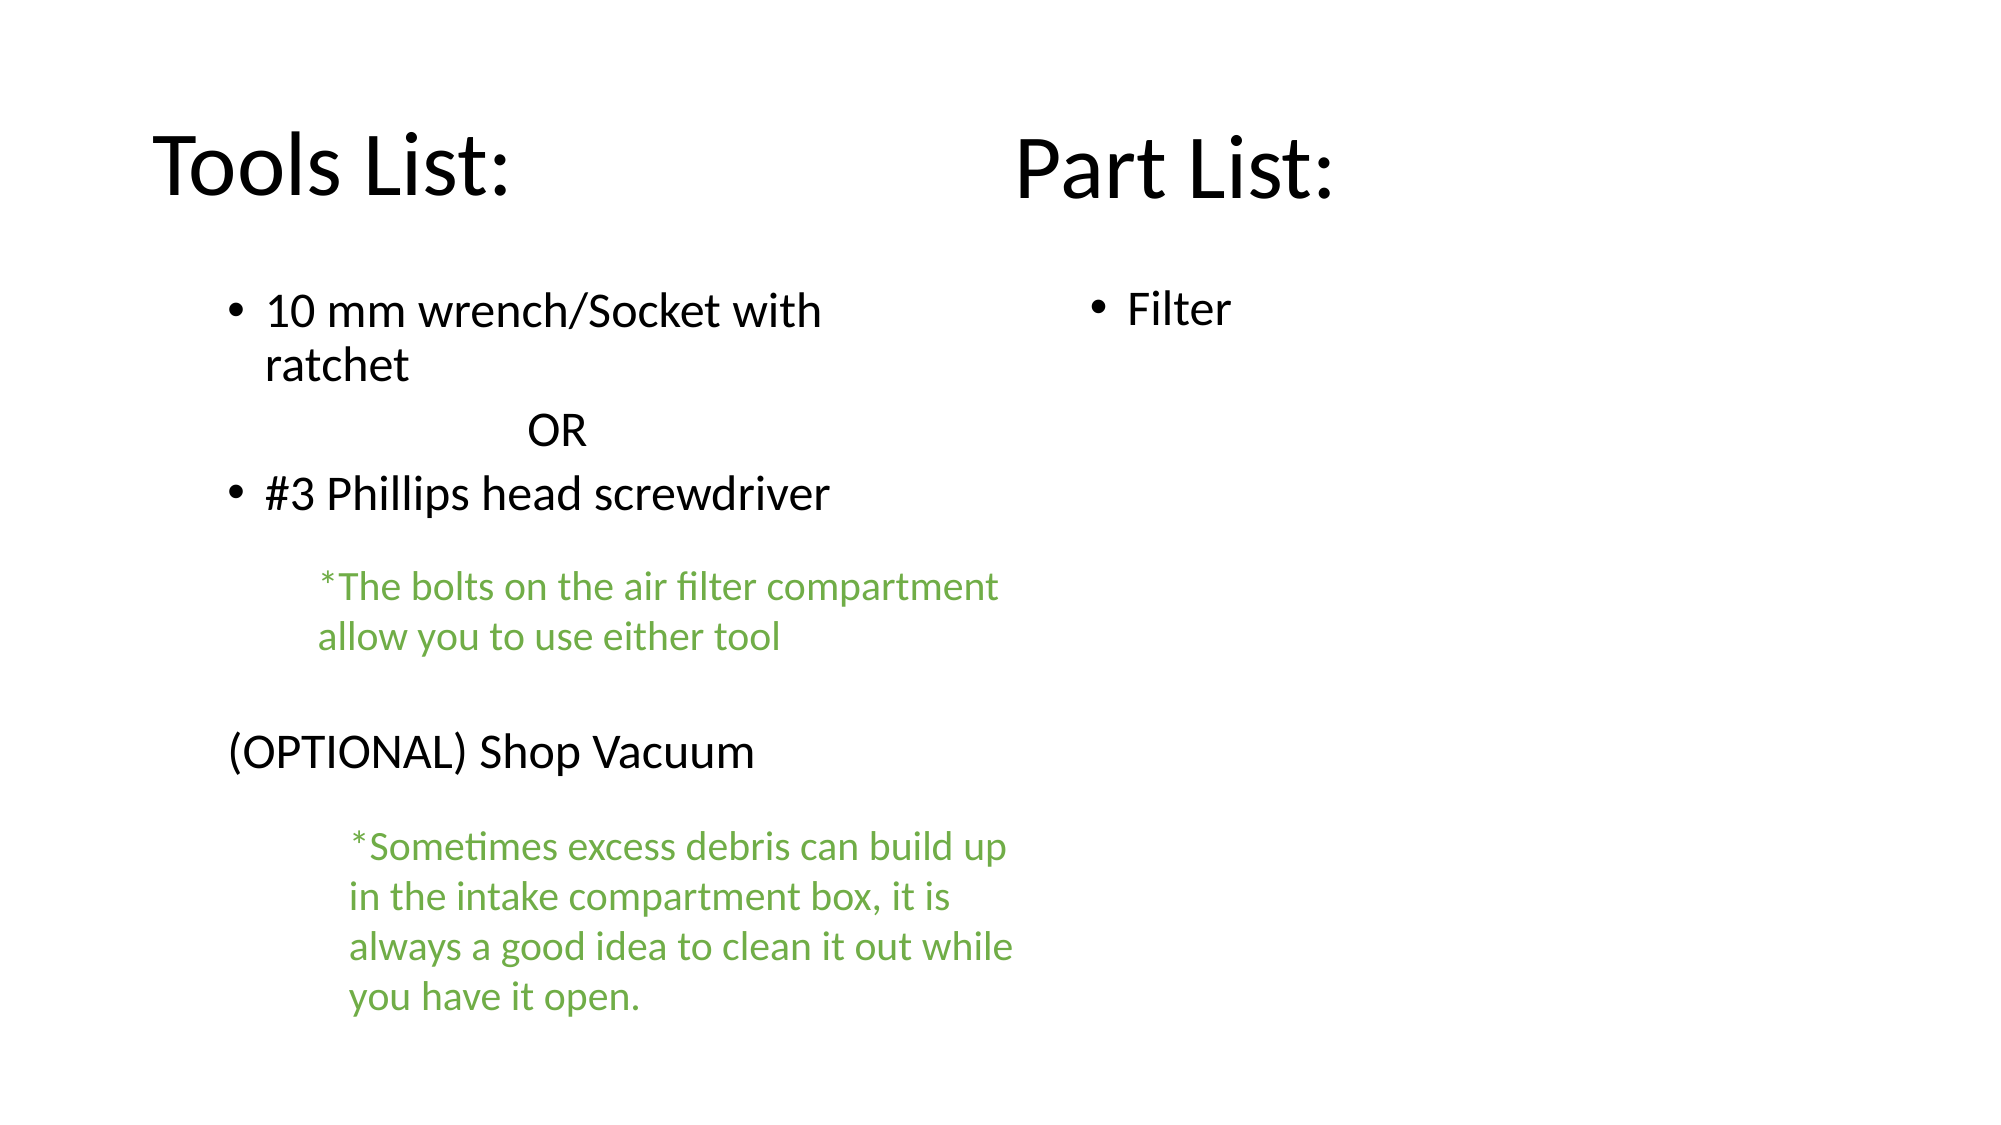

# Tools List:
Part List:
Filter
10 mm wrench/Socket with ratchet
		OR
#3 Phillips head screwdriver

(OPTIONAL) Shop Vacuum
*The bolts on the air filter compartment allow you to use either tool
*Sometimes excess debris can build up in the intake compartment box, it is always a good idea to clean it out while you have it open.